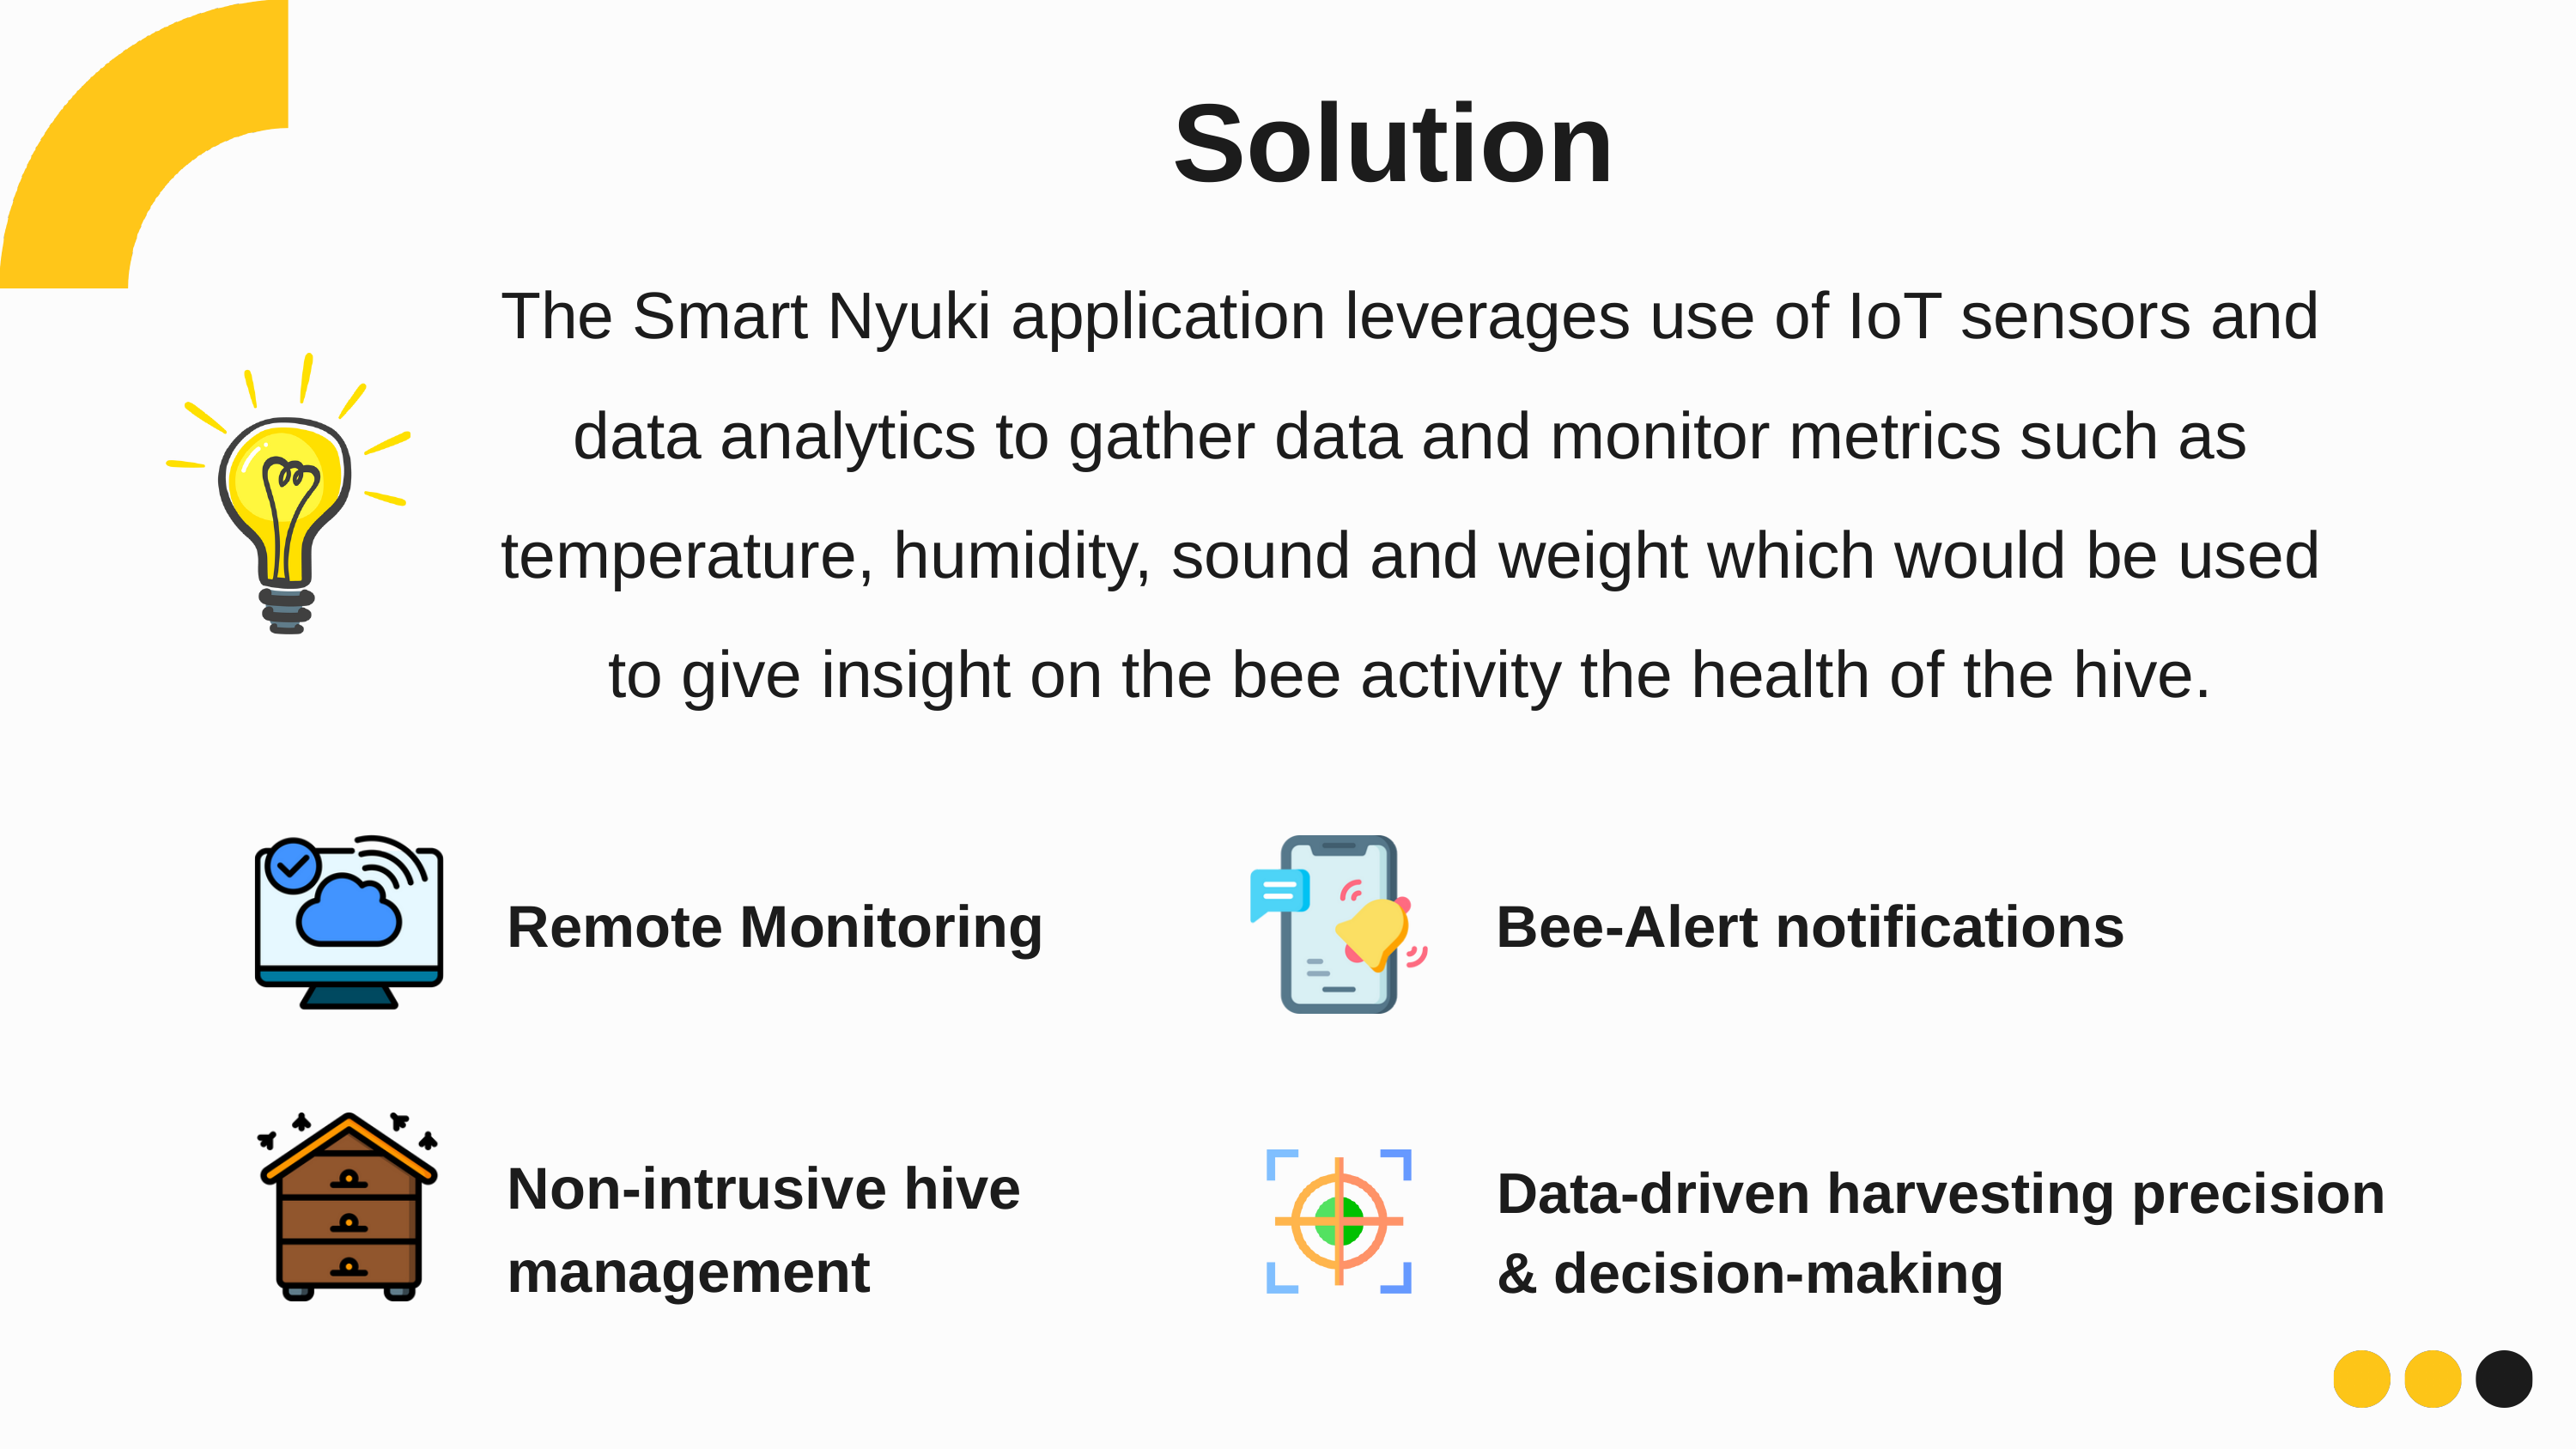

Solution
The Smart Nyuki application leverages use of IoT sensors and data analytics to gather data and monitor metrics such as temperature, humidity, sound and weight which would be used to give insight on the bee activity the health of the hive.

Remote Monitoring
Bee-Alert notifications

Non-intrusive hive management
Data-driven harvesting precision & decision-making